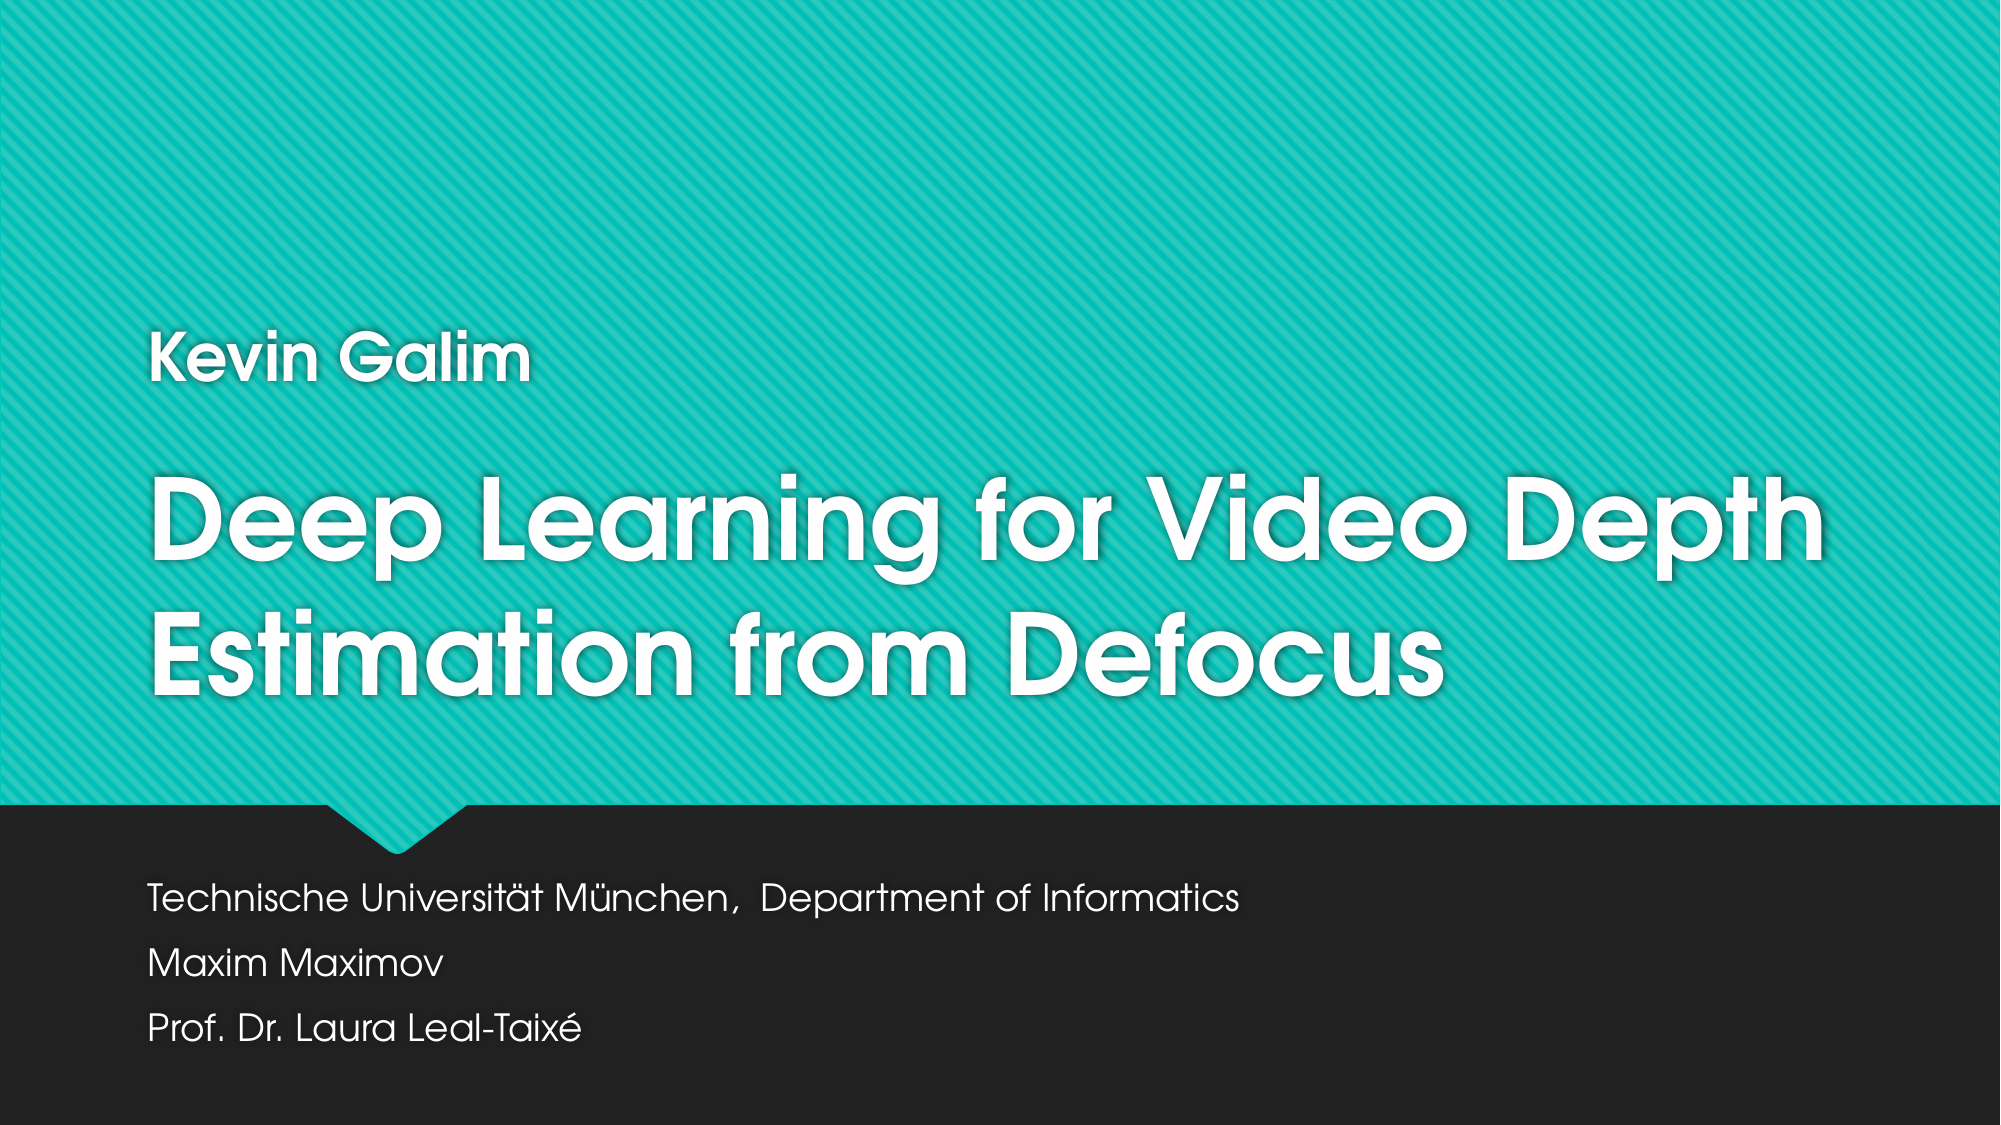

Kevin Galim
# Deep Learning for Video Depth Estimation from Defocus
Technische Universität München,  Department of Informatics
Maxim Maximov
Prof. Dr. Laura Leal-Taixé